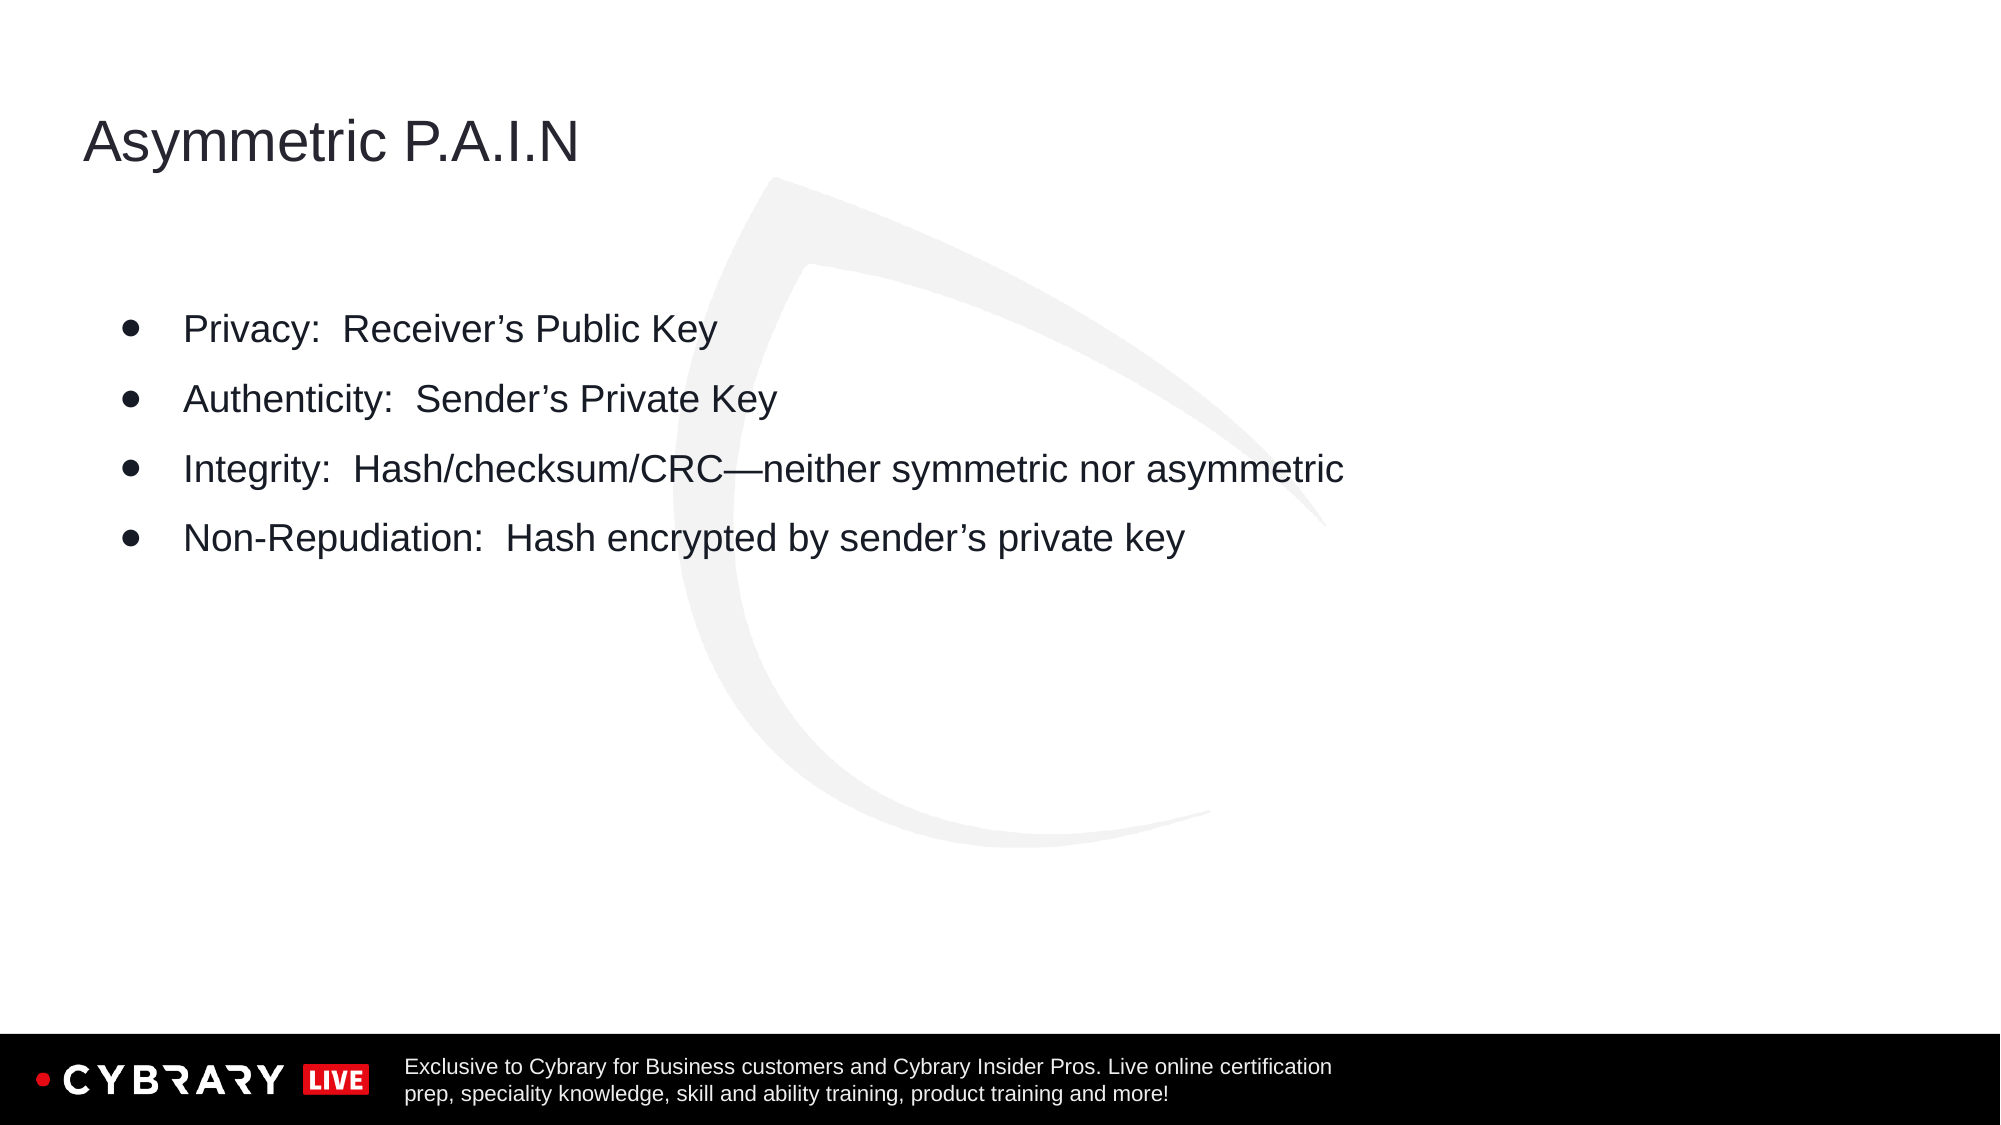

# Asymmetric P.A.I.N
Privacy:  Receiver’s Public Key
Authenticity:  Sender’s Private Key
Integrity:  Hash/checksum/CRC—neither symmetric nor asymmetric
Non-Repudiation:  Hash encrypted by sender’s private key